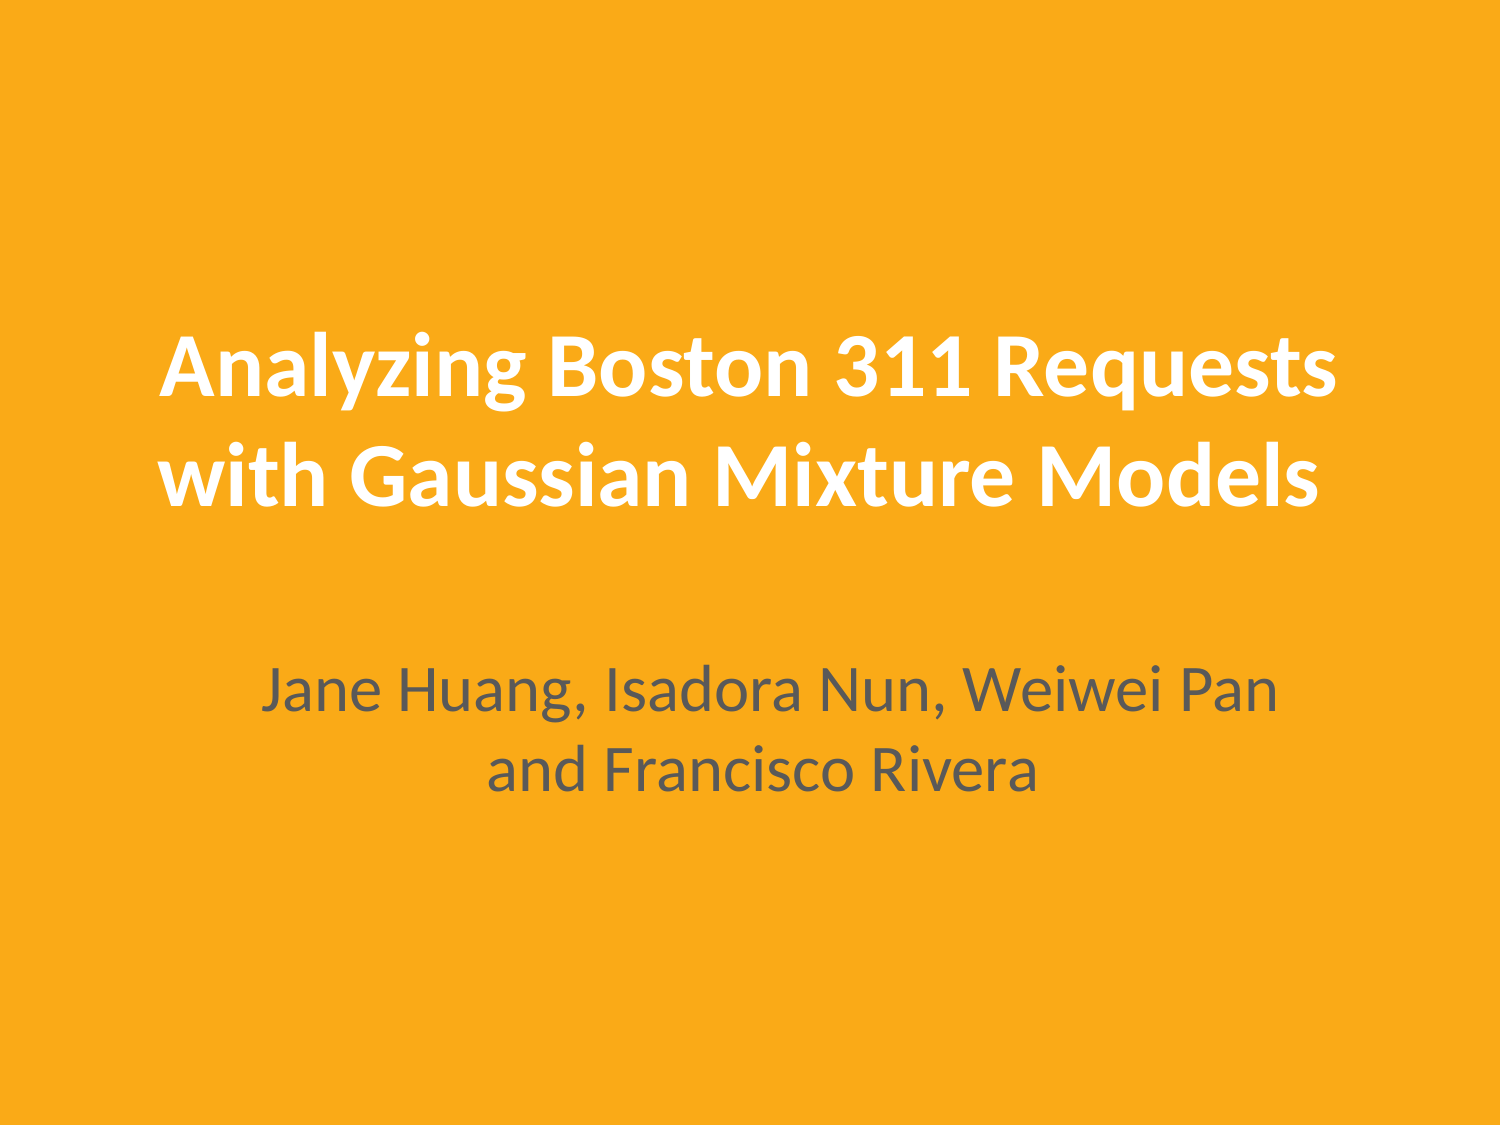

Analyzing Boston 311 Requests with Gaussian Mixture Models
Jane Huang, Isadora Nun, Weiwei Pan and Francisco Rivera